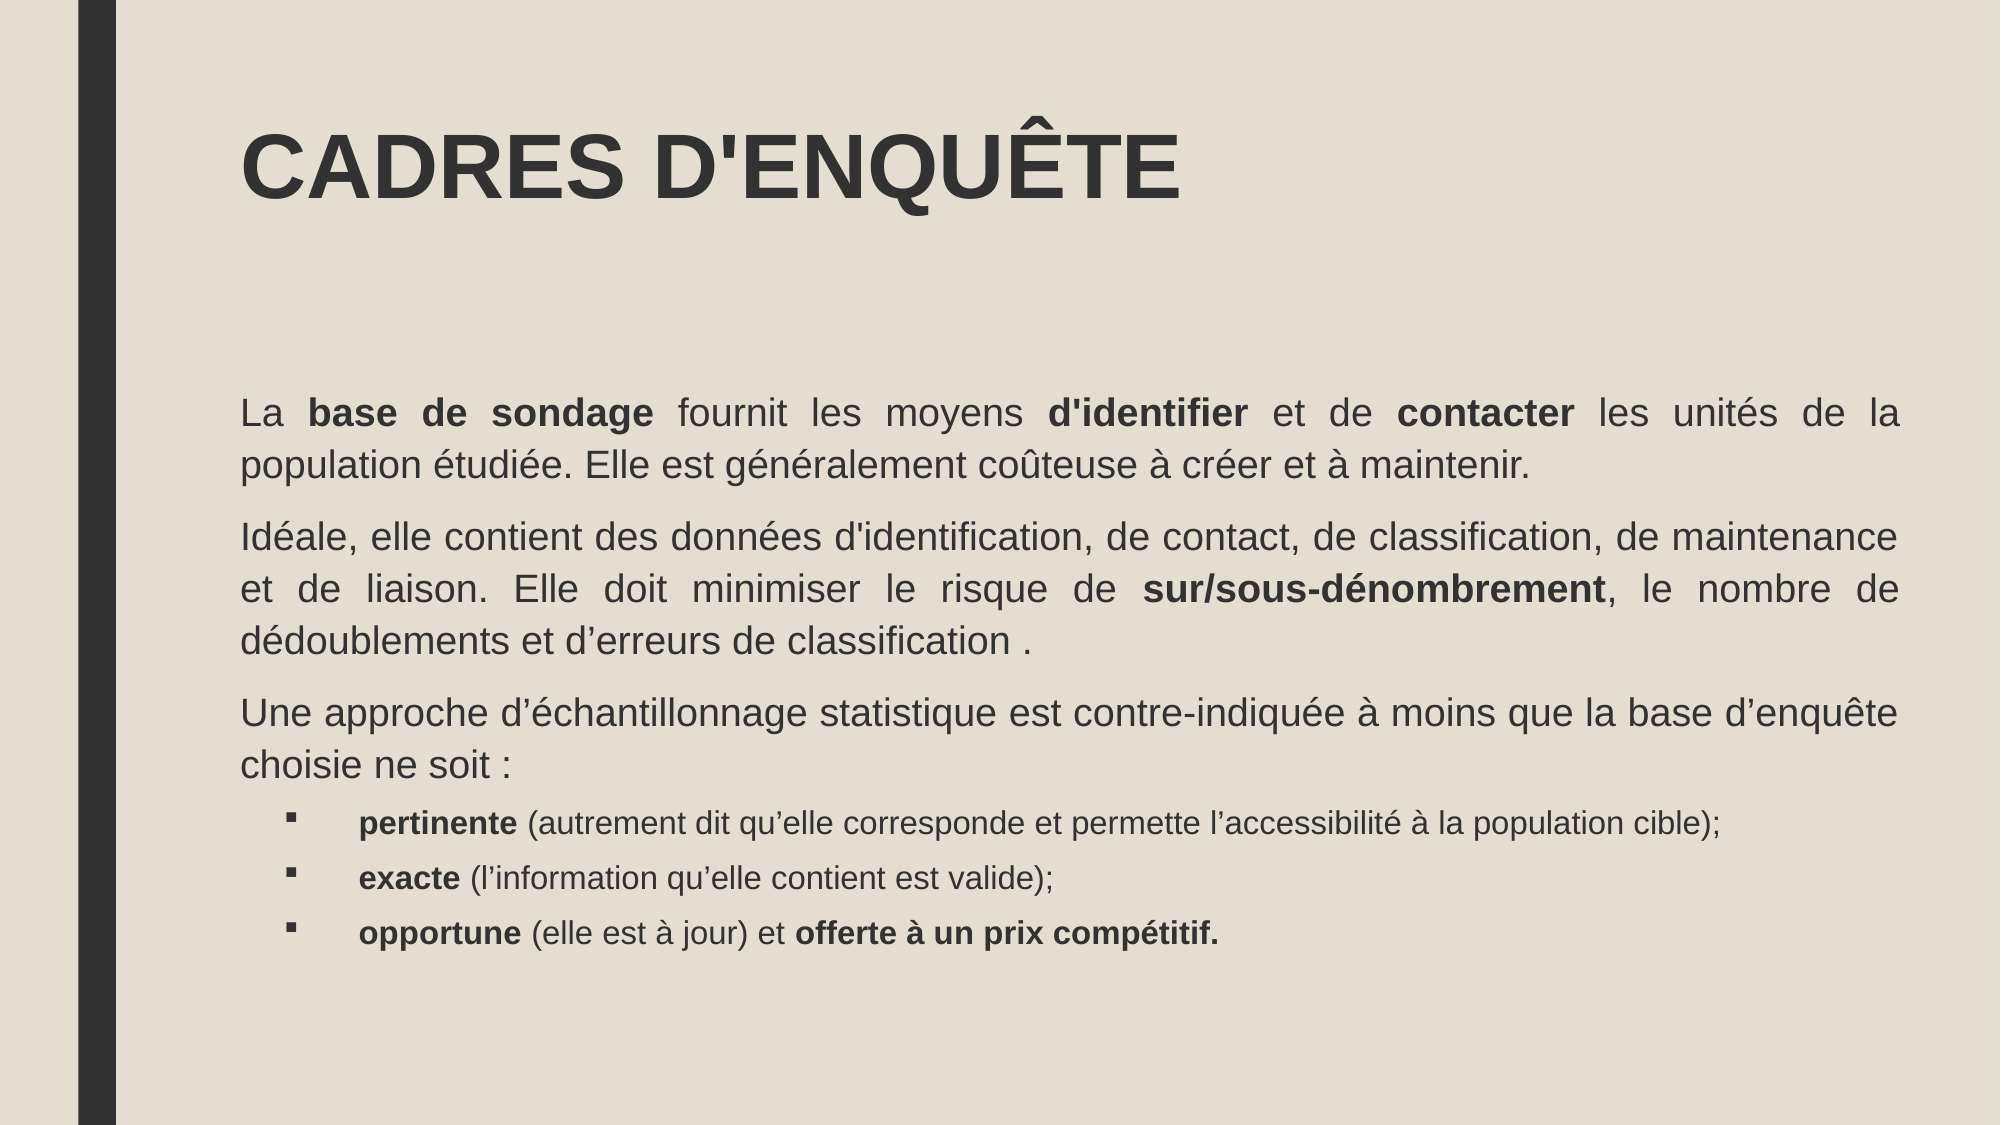

# CADRES D'ENQUÊTE
La base de sondage fournit les moyens d'identifier et de contacter les unités de la population étudiée. Elle est généralement coûteuse à créer et à maintenir.
Idéale, elle contient des données d'identification, de contact, de classification, de maintenance et de liaison. Elle doit minimiser le risque de sur/sous-dénombrement, le nombre de dédoublements et d’erreurs de classification .
Une approche d’échantillonnage statistique est contre-indiquée à moins que la base d’enquête choisie ne soit :
pertinente (autrement dit qu’elle corresponde et permette l’accessibilité à la population cible);
exacte (l’information qu’elle contient est valide);
opportune (elle est à jour) et offerte à un prix compétitif.